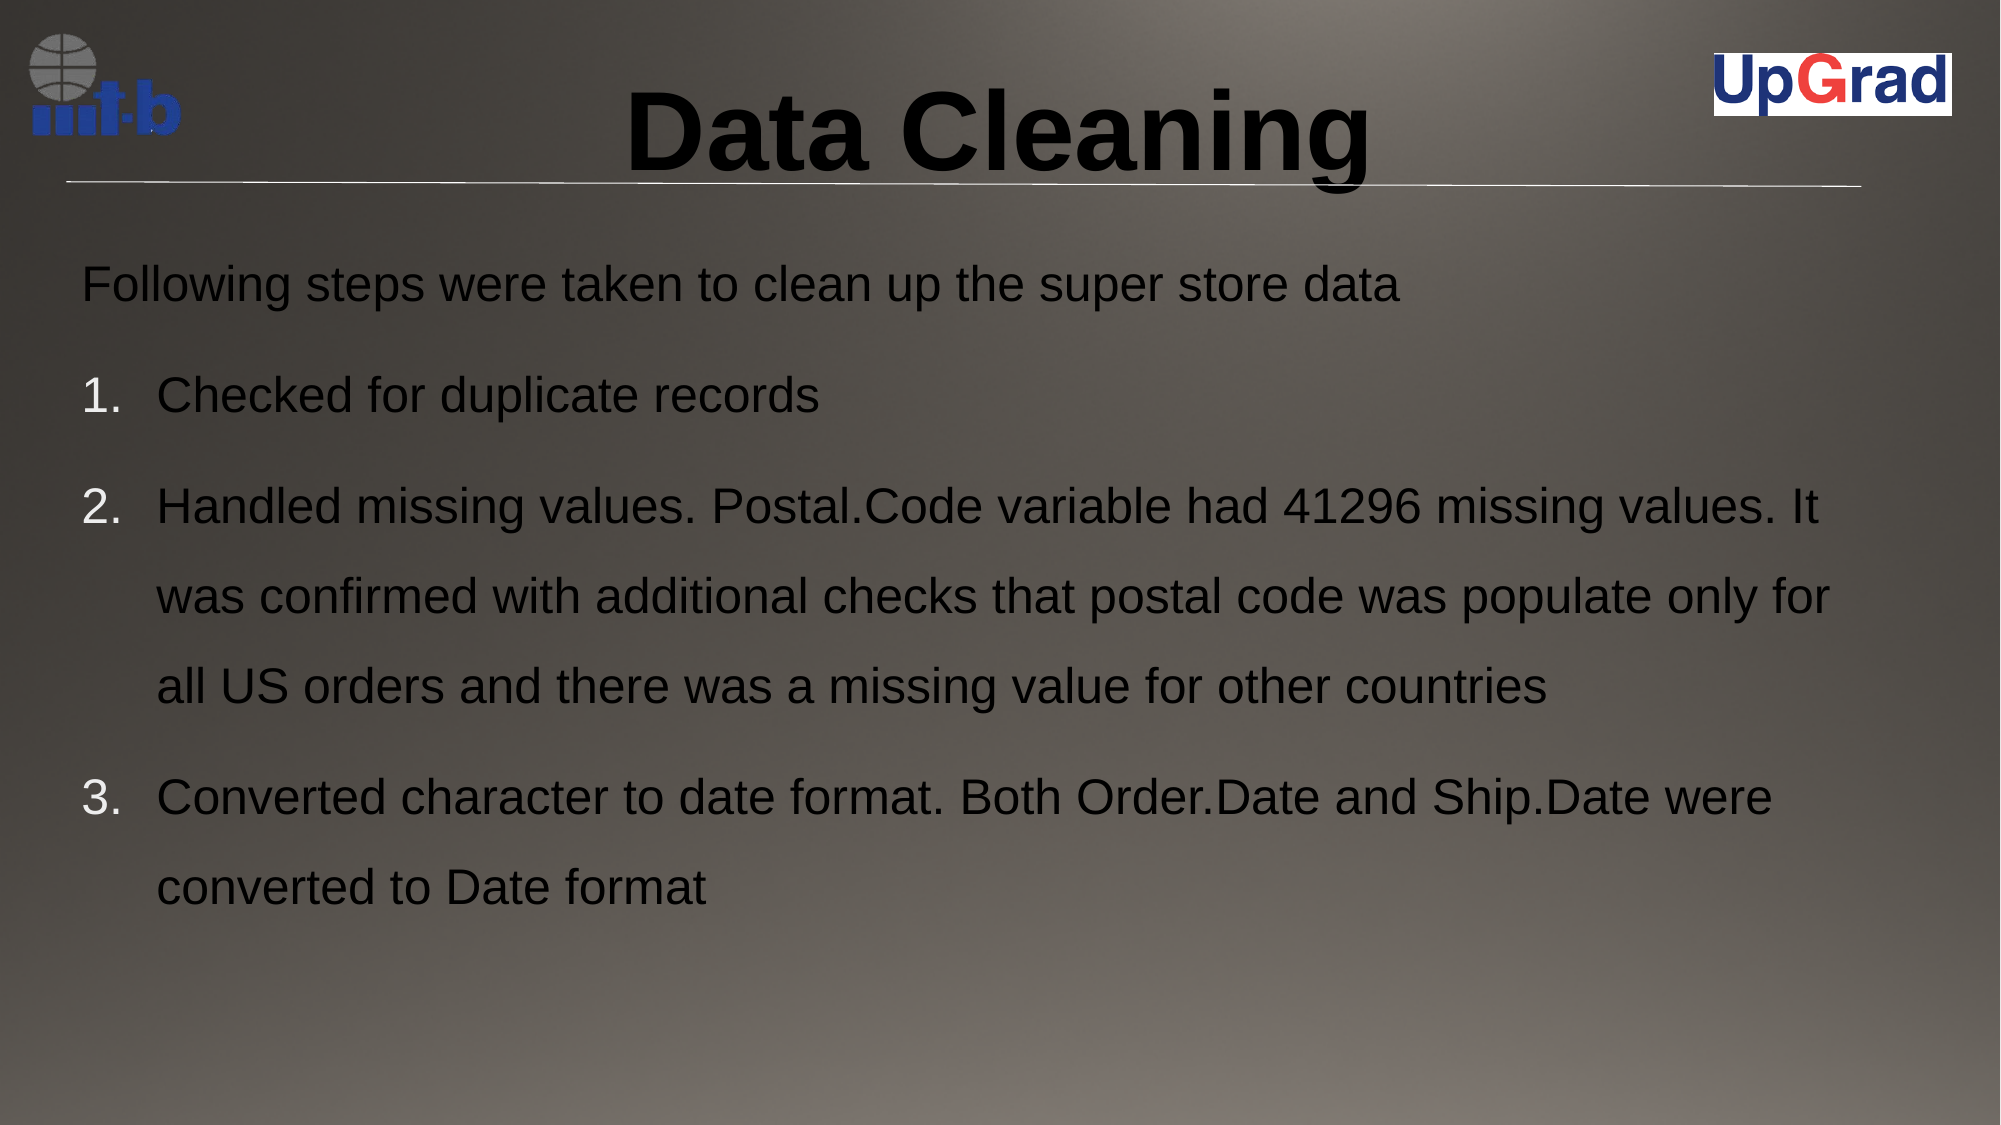

# Data Cleaning
Following steps were taken to clean up the super store data
Checked for duplicate records
Handled missing values. Postal.Code variable had 41296 missing values. It was confirmed with additional checks that postal code was populate only for all US orders and there was a missing value for other countries
Converted character to date format. Both Order.Date and Ship.Date were converted to Date format